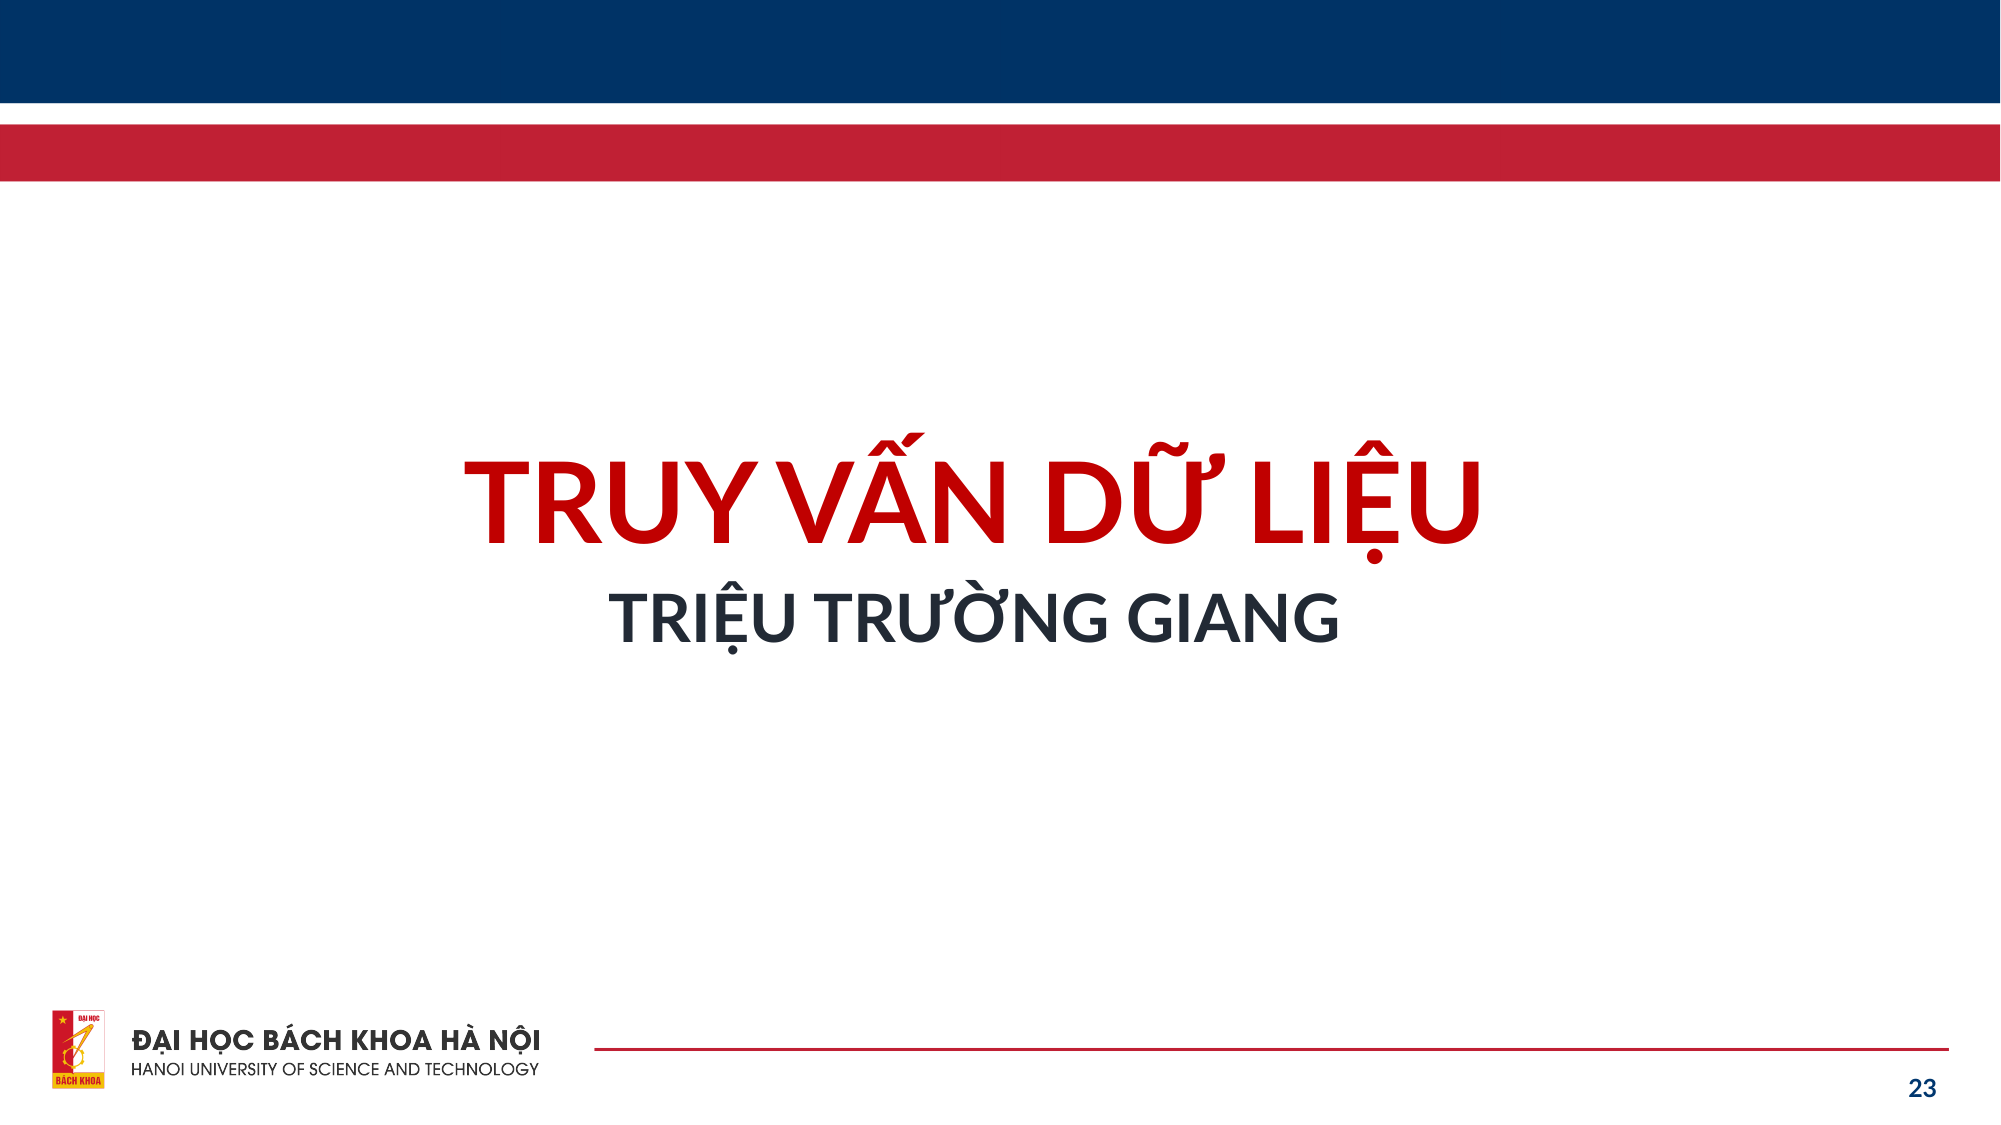

TRUY VẤN DỮ LIỆU
TRIỆU TRƯỜNG GIANG
23